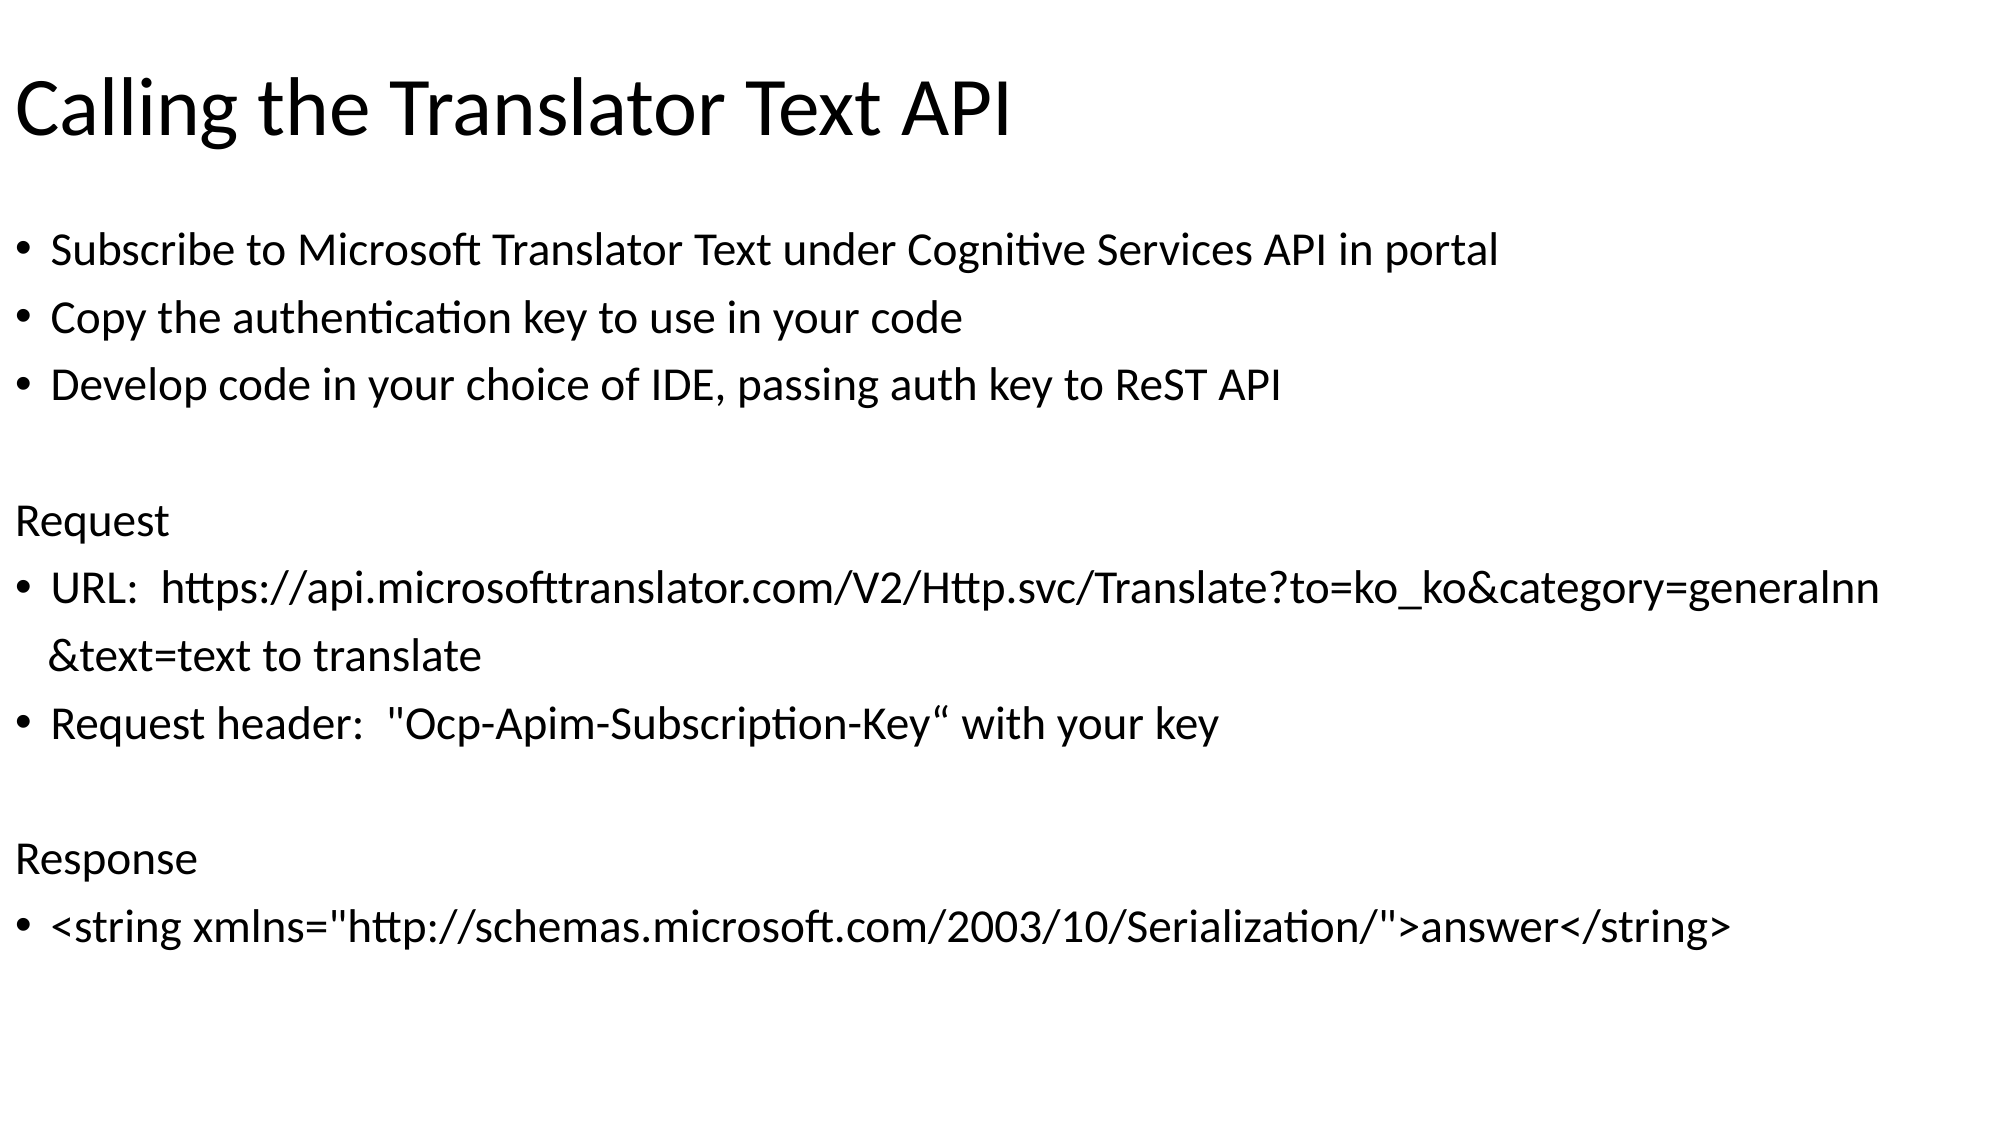

# Calling the Translator Text API
Subscribe to Microsoft Translator Text under Cognitive Services API in portal
Copy the authentication key to use in your code
Develop code in your choice of IDE, passing auth key to ReST API

Request
URL:  https://api.microsofttranslator.com/V2/Http.svc/Translate?to=ko_ko&category=generalnn
   &text=text to translate
Request header:  "Ocp-Apim-Subscription-Key“ with your key

Response
<string xmlns="http://schemas.microsoft.com/2003/10/Serialization/">answer</string>